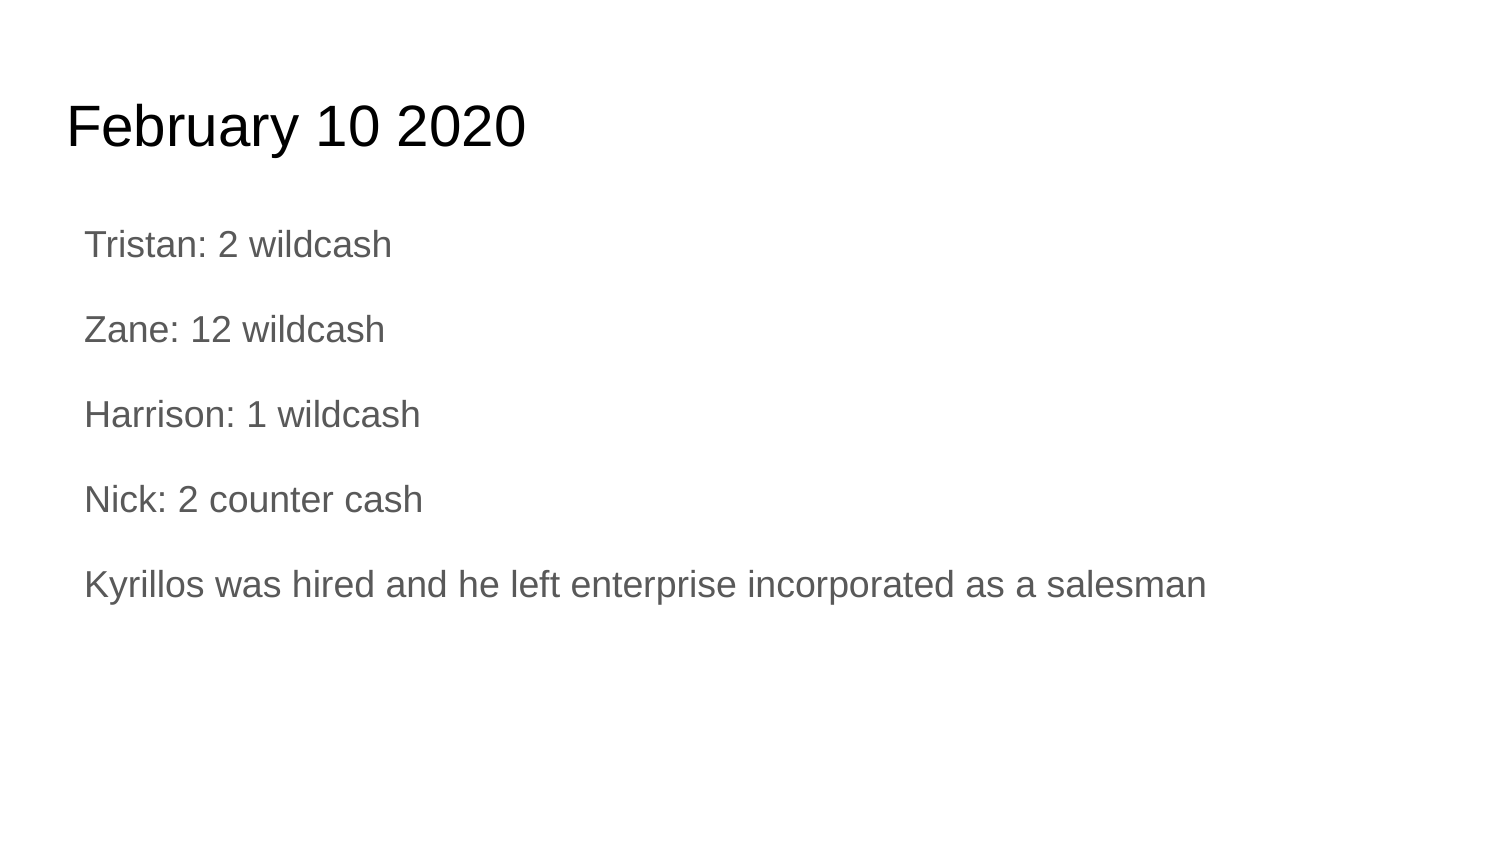

# February 10 2020
Tristan: 2 wildcash
Zane: 12 wildcash
Harrison: 1 wildcash
Nick: 2 counter cash
Kyrillos was hired and he left enterprise incorporated as a salesman